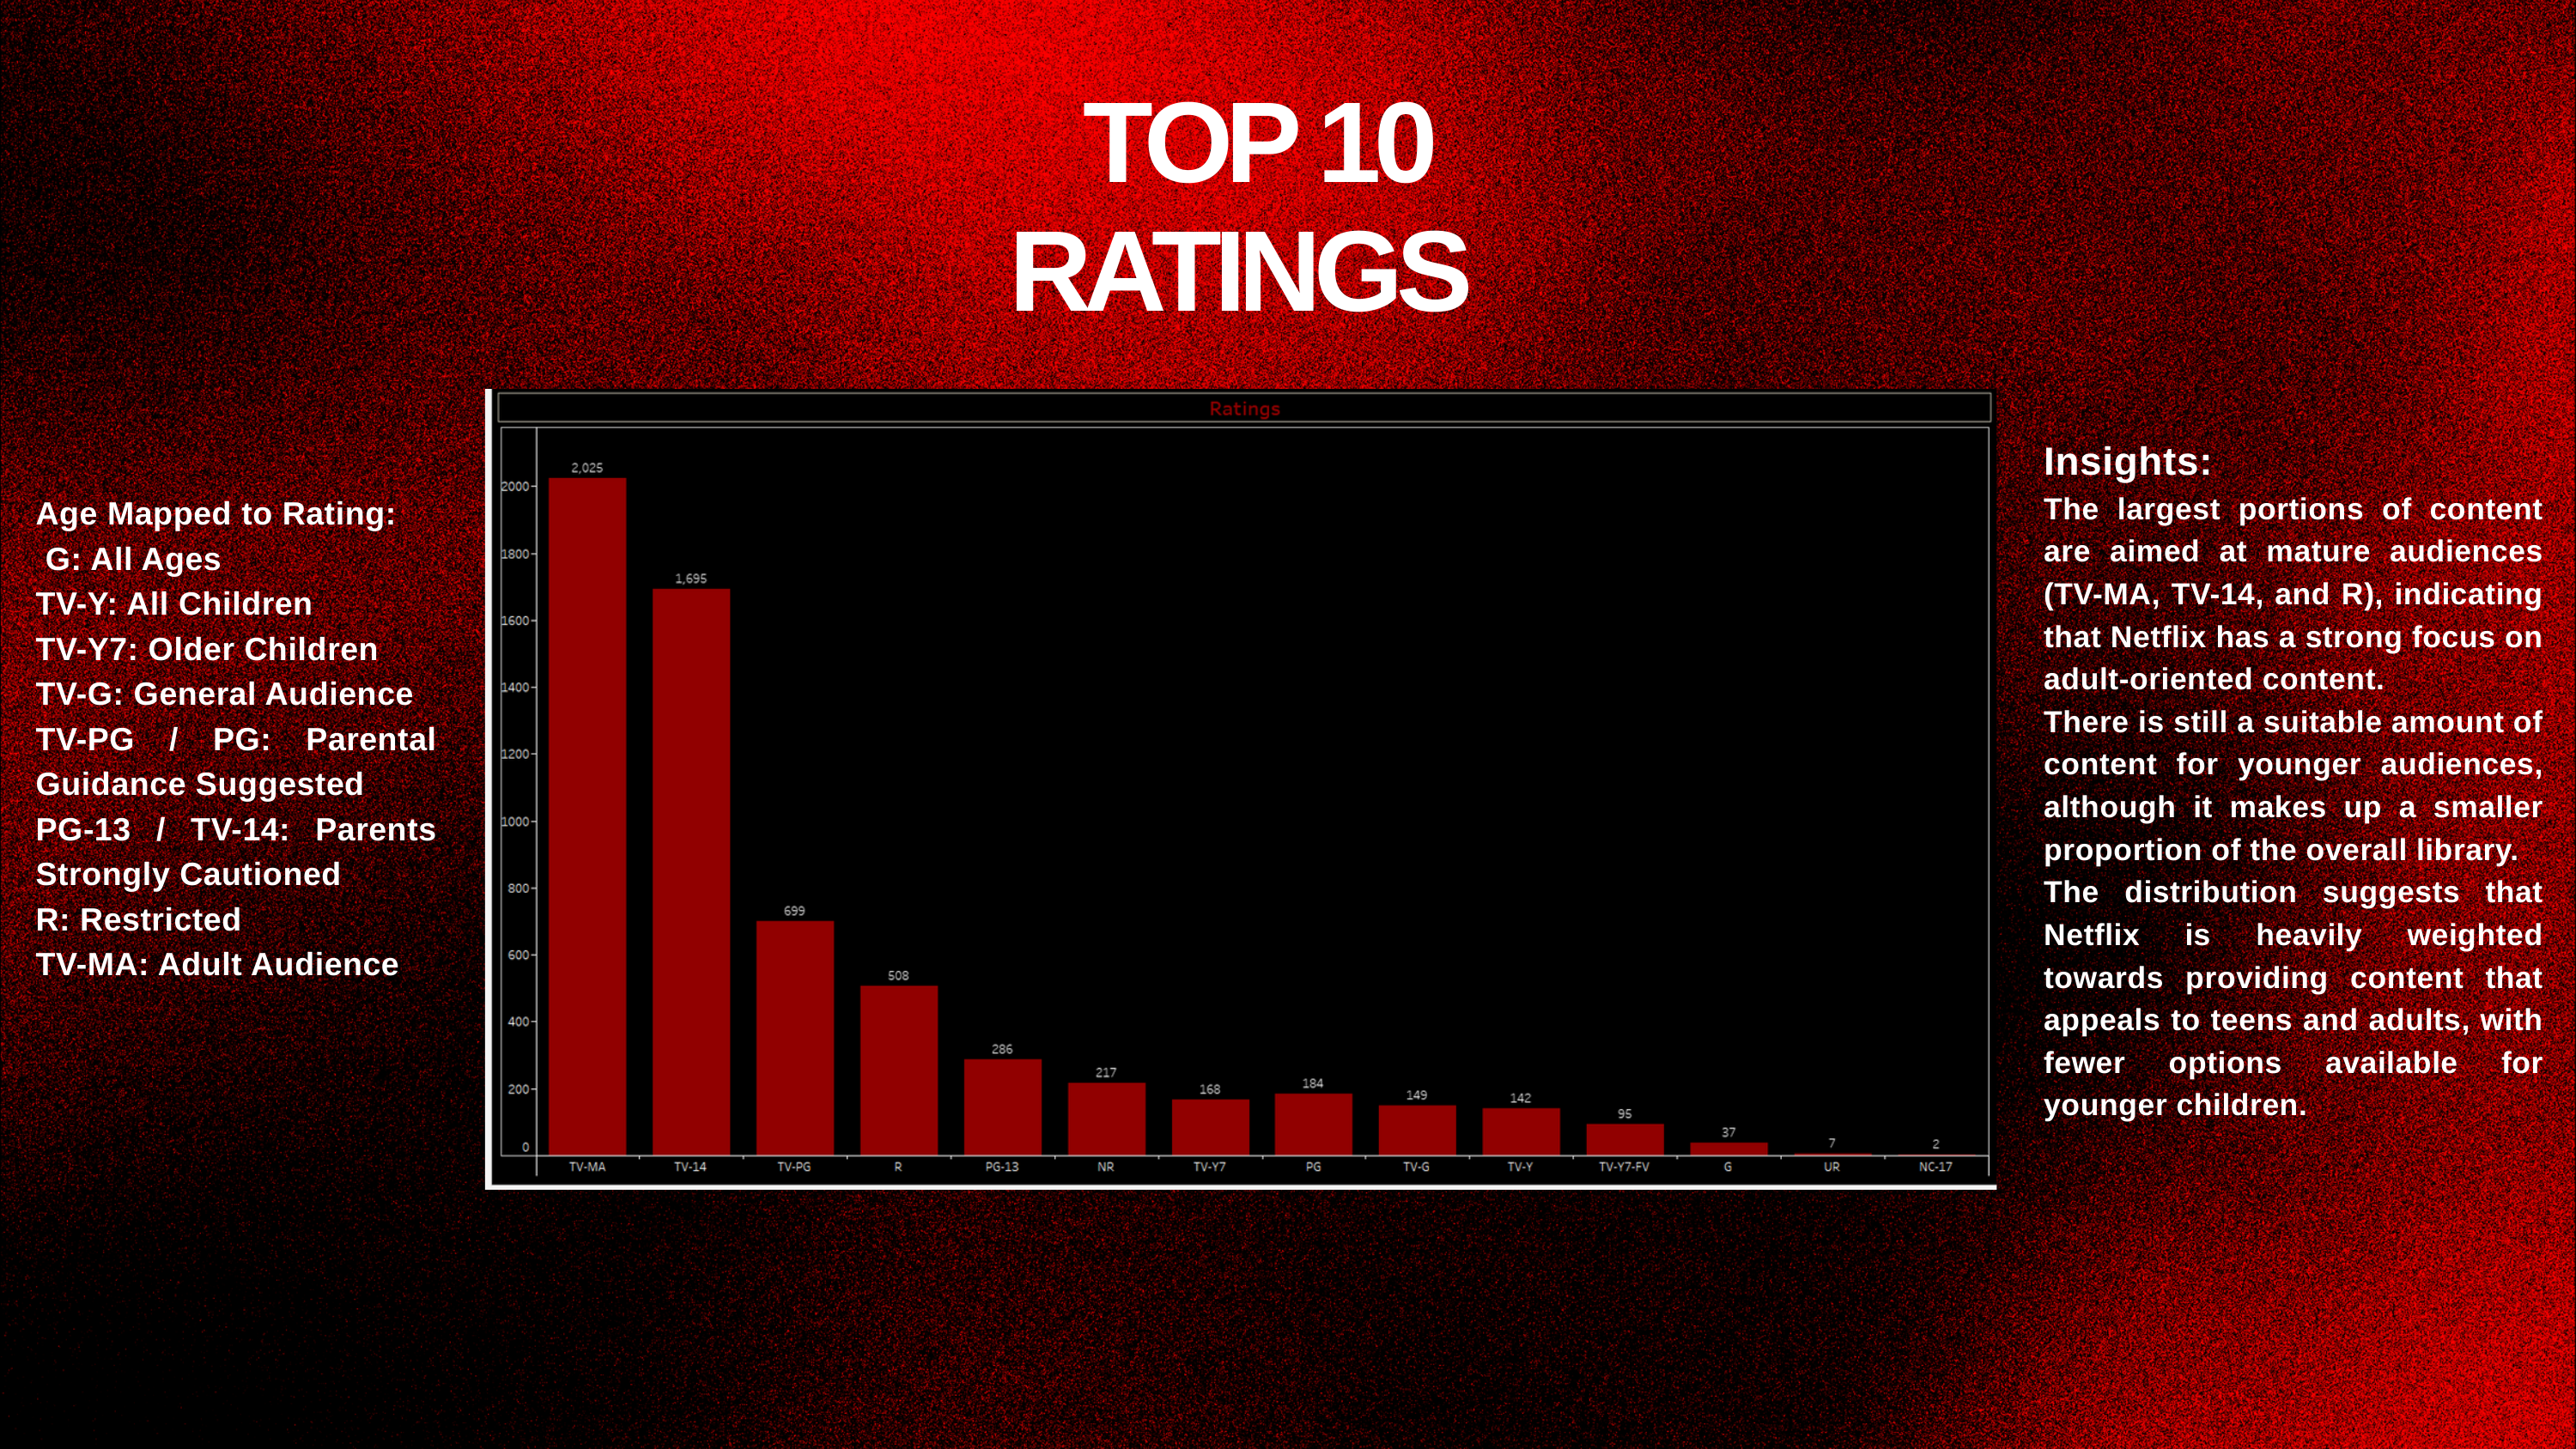

TOP 10 RATINGS

Insights:
The largest portions of content are aimed at mature audiences (TV-MA, TV-14, and R), indicating that Netflix has a strong focus on adult-oriented content.
There is still a suitable amount of content for younger audiences, although it makes up a smaller proportion of the overall library.
The distribution suggests that Netflix is heavily weighted towards providing content that appeals to teens and adults, with fewer options available for younger children.

Age Mapped to Rating:
 G: All Ages
TV-Y: All Children
TV-Y7: Older Children
TV-G: General Audience
TV-PG / PG: Parental Guidance Suggested
PG-13 / TV-14: Parents Strongly Cautioned
R: Restricted
TV-MA: Adult Audience